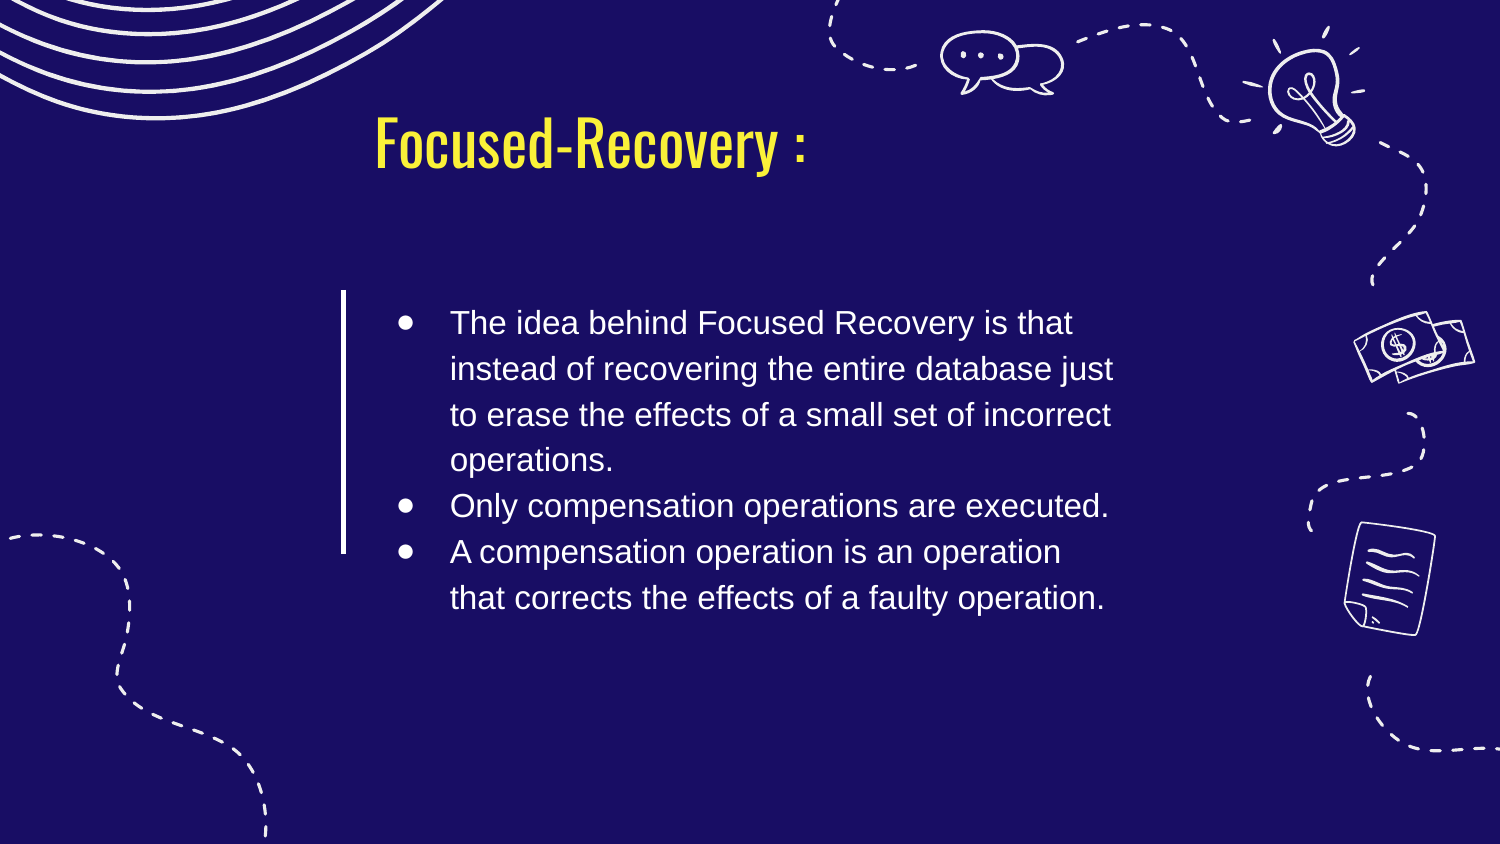

# Focused-Recovery :
The idea behind Focused Recovery is that instead of recovering the entire database just to erase the effects of a small set of incorrect operations.
Only compensation operations are executed.
A compensation operation is an operation that corrects the effects of a faulty operation.